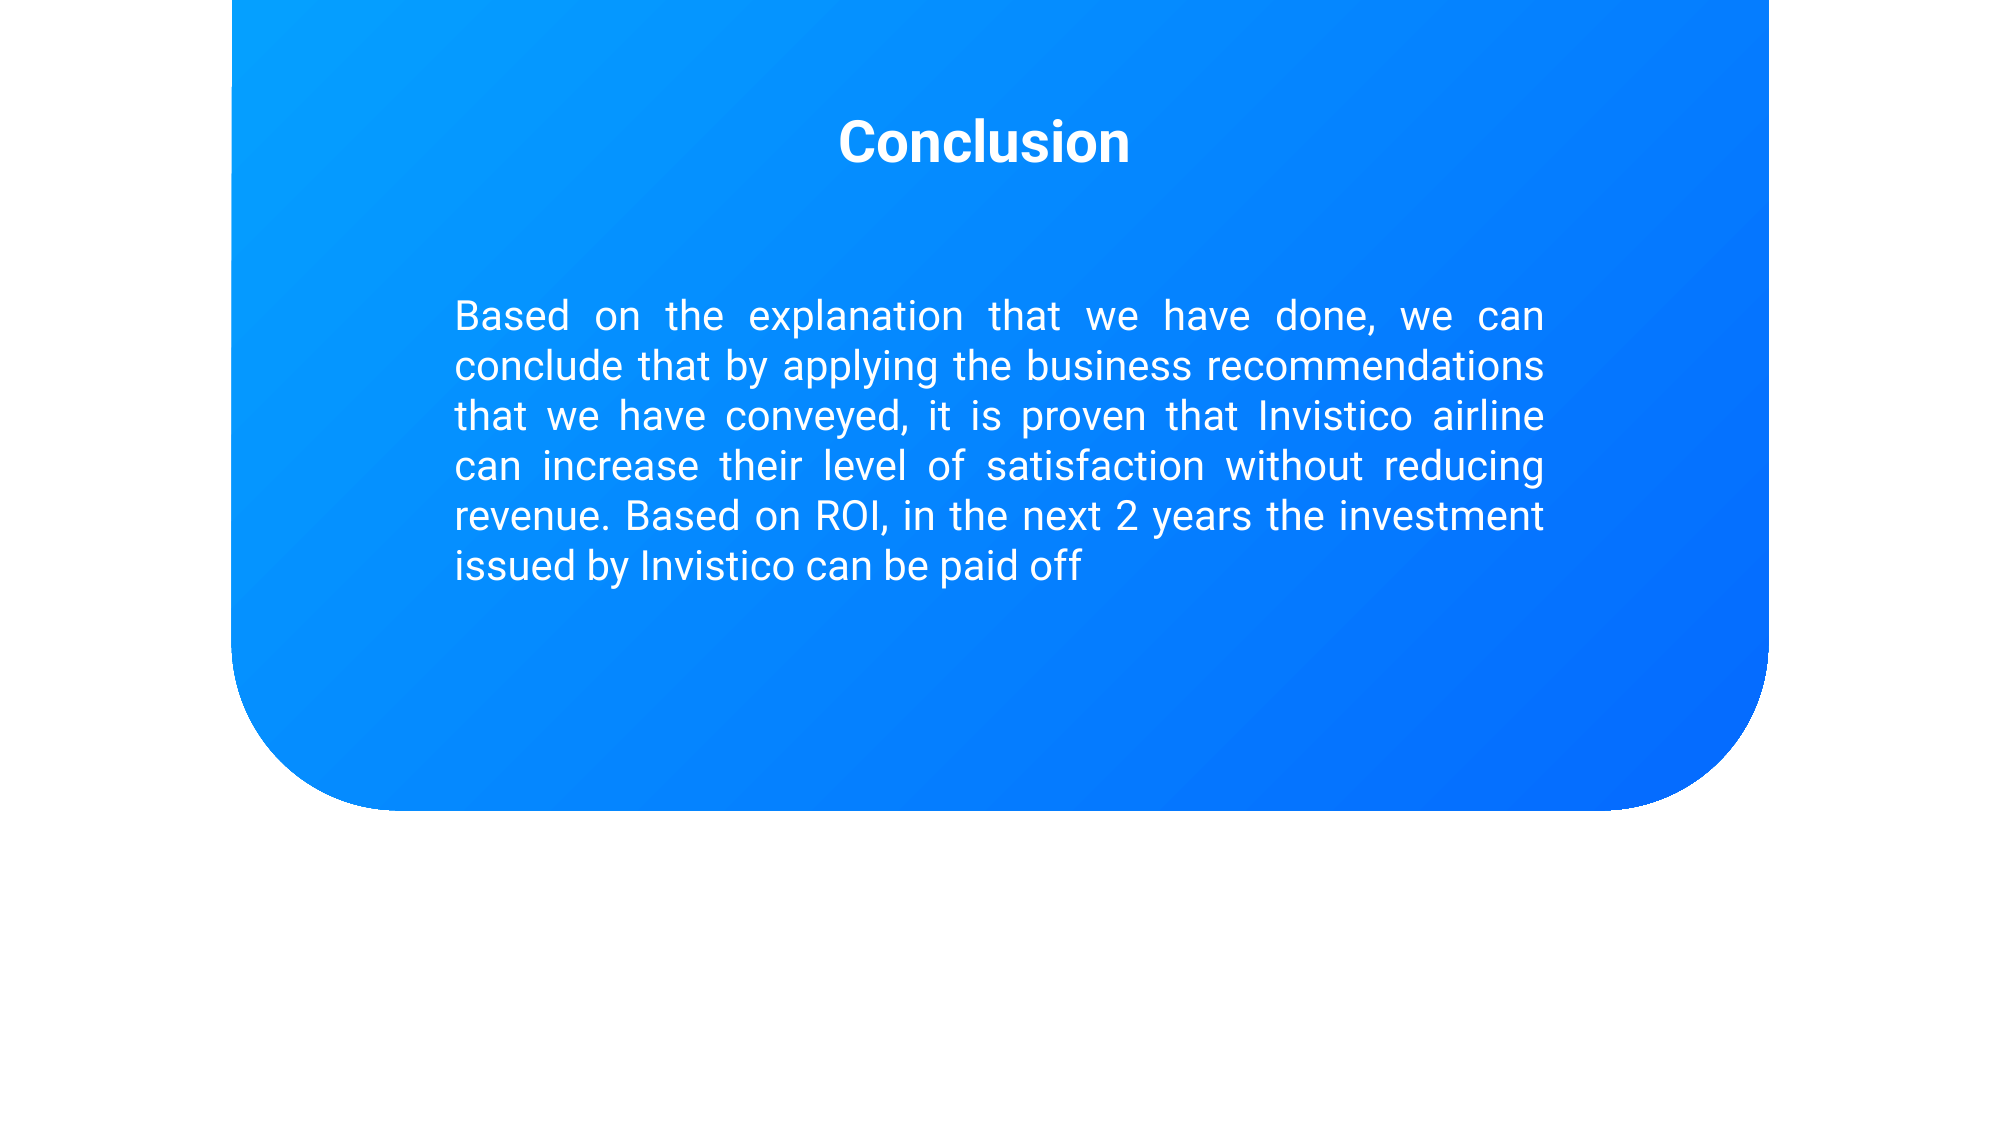

Conclusion
Based on the explanation that we have done, we can conclude that by applying the business recommendations that we have conveyed, it is proven that Invistico airline can increase their level of satisfaction without reducing revenue. Based on ROI, in the next 2 years the investment issued by Invistico can be paid off